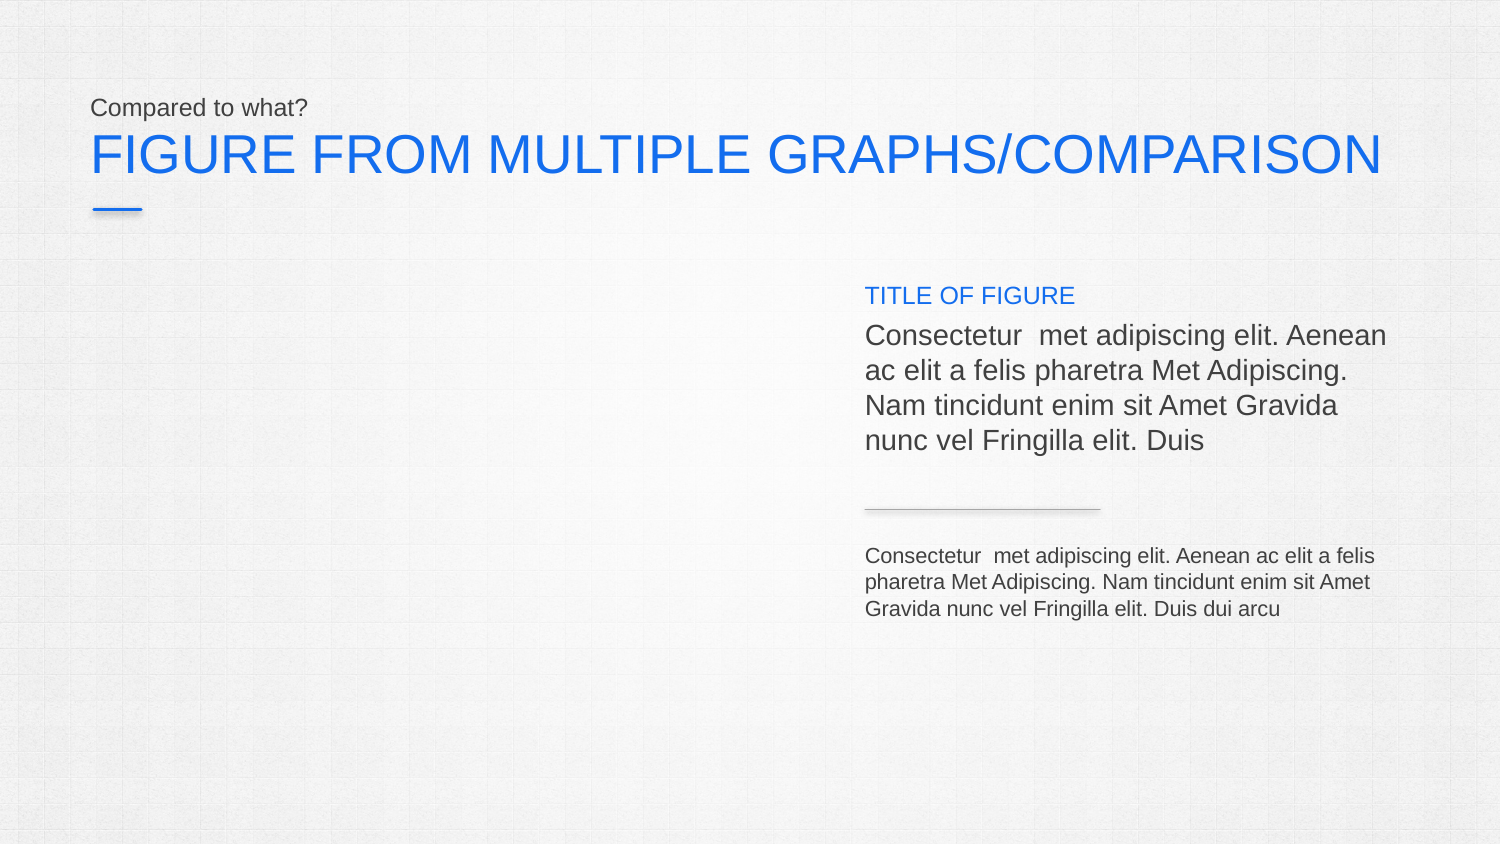

# FIGURE FROM MULTIPLE GRAPHS/COMPARISON
Compared to what?
TITLE OF FIGURE

Consectetur  met adipiscing elit. Aenean ac elit a felis pharetra Met Adipiscing. Nam tincidunt enim sit Amet Gravida nunc vel Fringilla elit. Duis

Consectetur  met adipiscing elit. Aenean ac elit a felis pharetra Met Adipiscing. Nam tincidunt enim sit Amet Gravida nunc vel Fringilla elit. Duis dui arcu